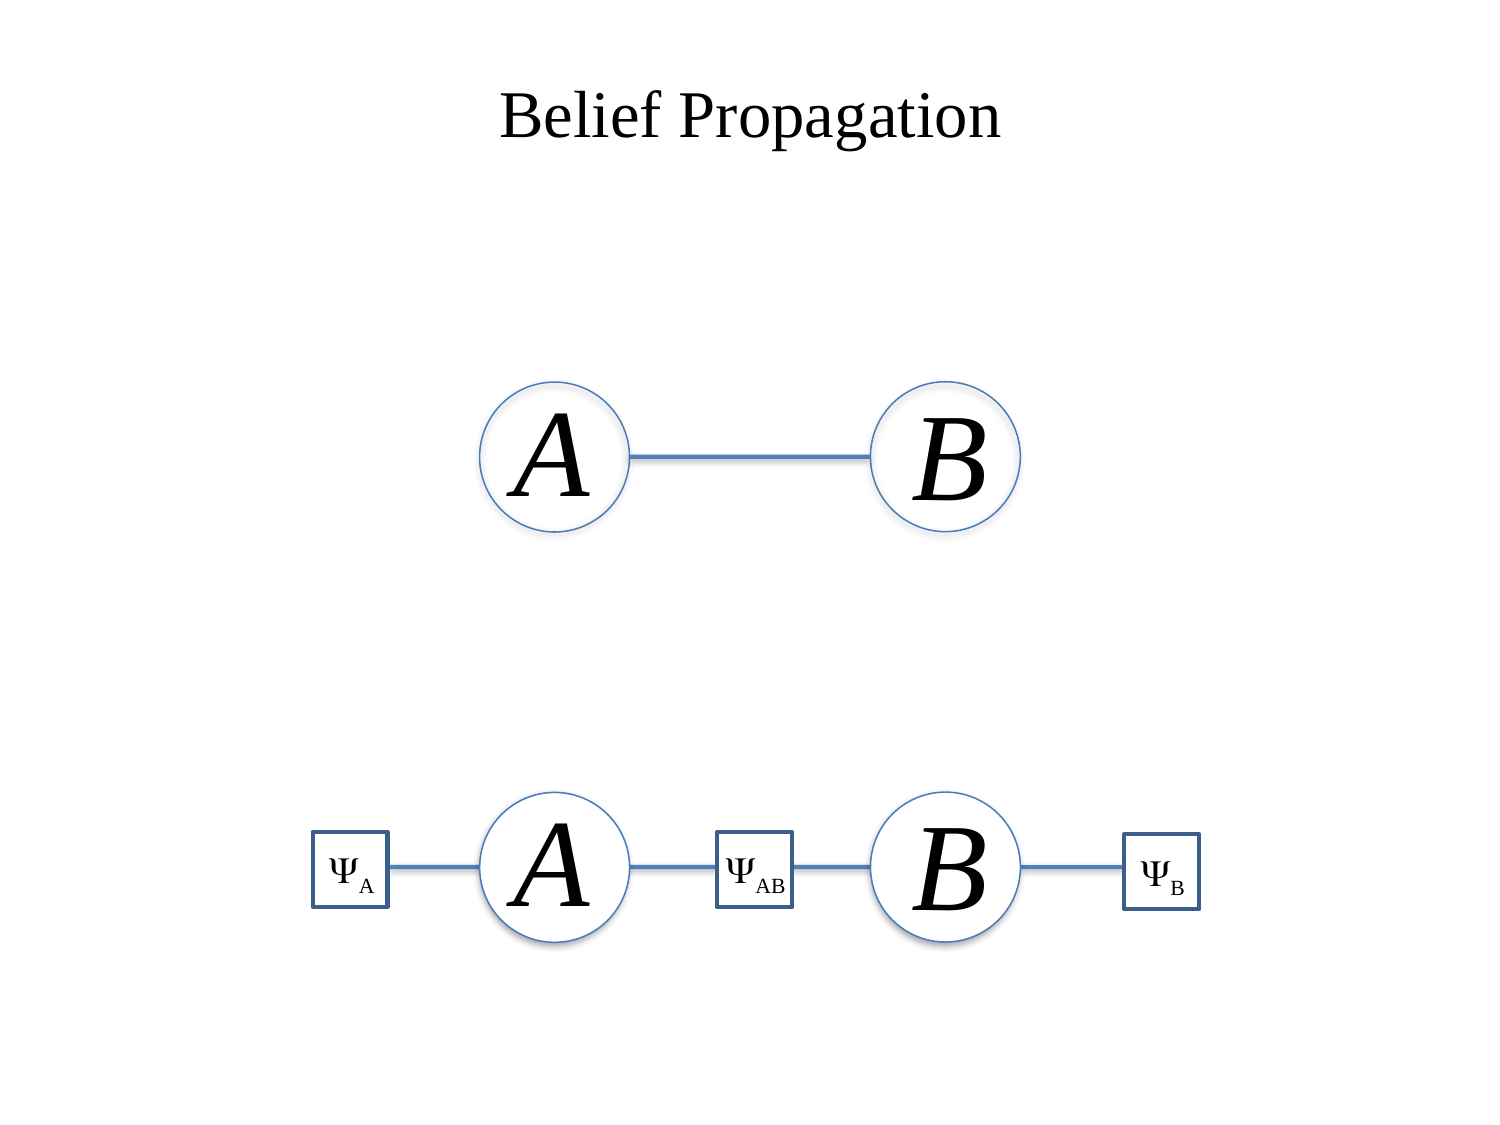

Belief Propagation
A

B

A
B

ΨA

ΨAB

ΨB